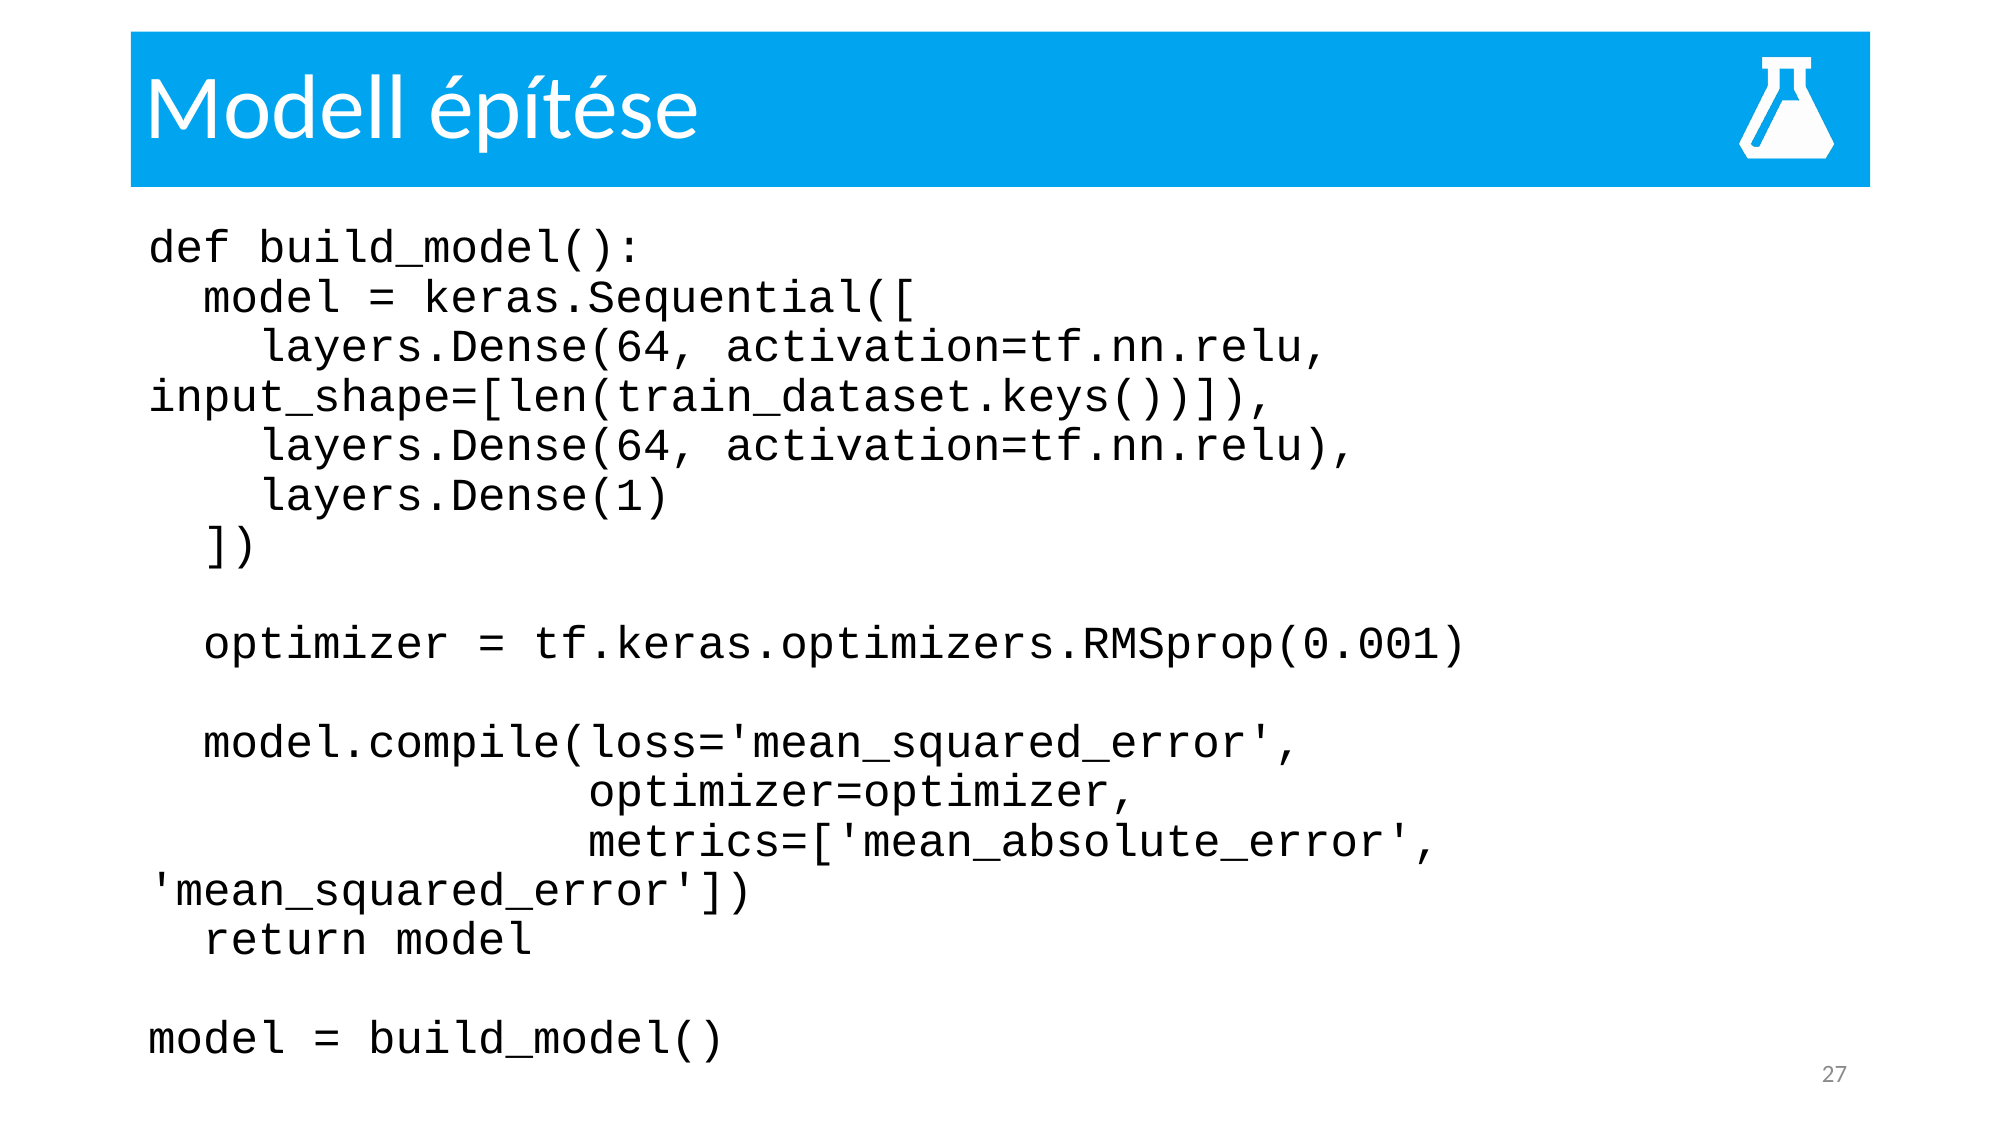

# Modell építése
def build_model():
  model = keras.Sequential([
    layers.Dense(64, activation=tf.nn.relu, input_shape=[len(train_dataset.keys())]),
    layers.Dense(64, activation=tf.nn.relu),
    layers.Dense(1)
  ])

  optimizer = tf.keras.optimizers.RMSprop(0.001)

  model.compile(loss='mean_squared_error',
                optimizer=optimizer,
                metrics=['mean_absolute_error', 'mean_squared_error'])
  return model

model = build_model()

27